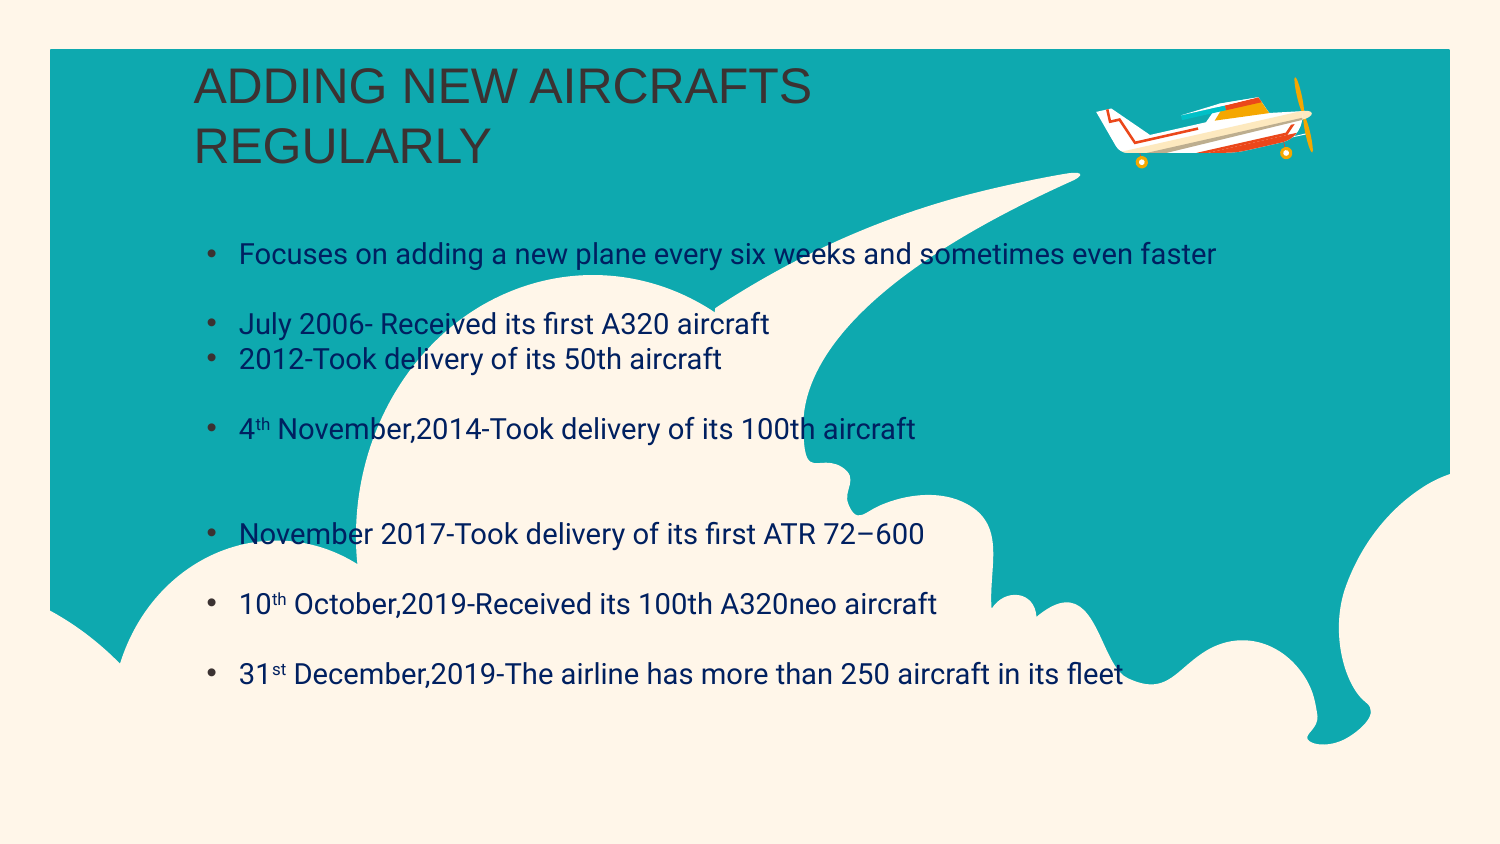

# ADDING NEW AIRCRAFTS REGULARLY
Focuses on adding a new plane every six weeks and sometimes even faster

July 2006- Received its first A320 aircraft
2012-Took delivery of its 50th aircraft

4th November,2014-Took delivery of its 100th aircraft

November 2017-Took delivery of its first ATR 72–600

10th October,2019-Received its 100th A320neo aircraft

31st December,2019-The airline has more than 250 aircraft in its fleet